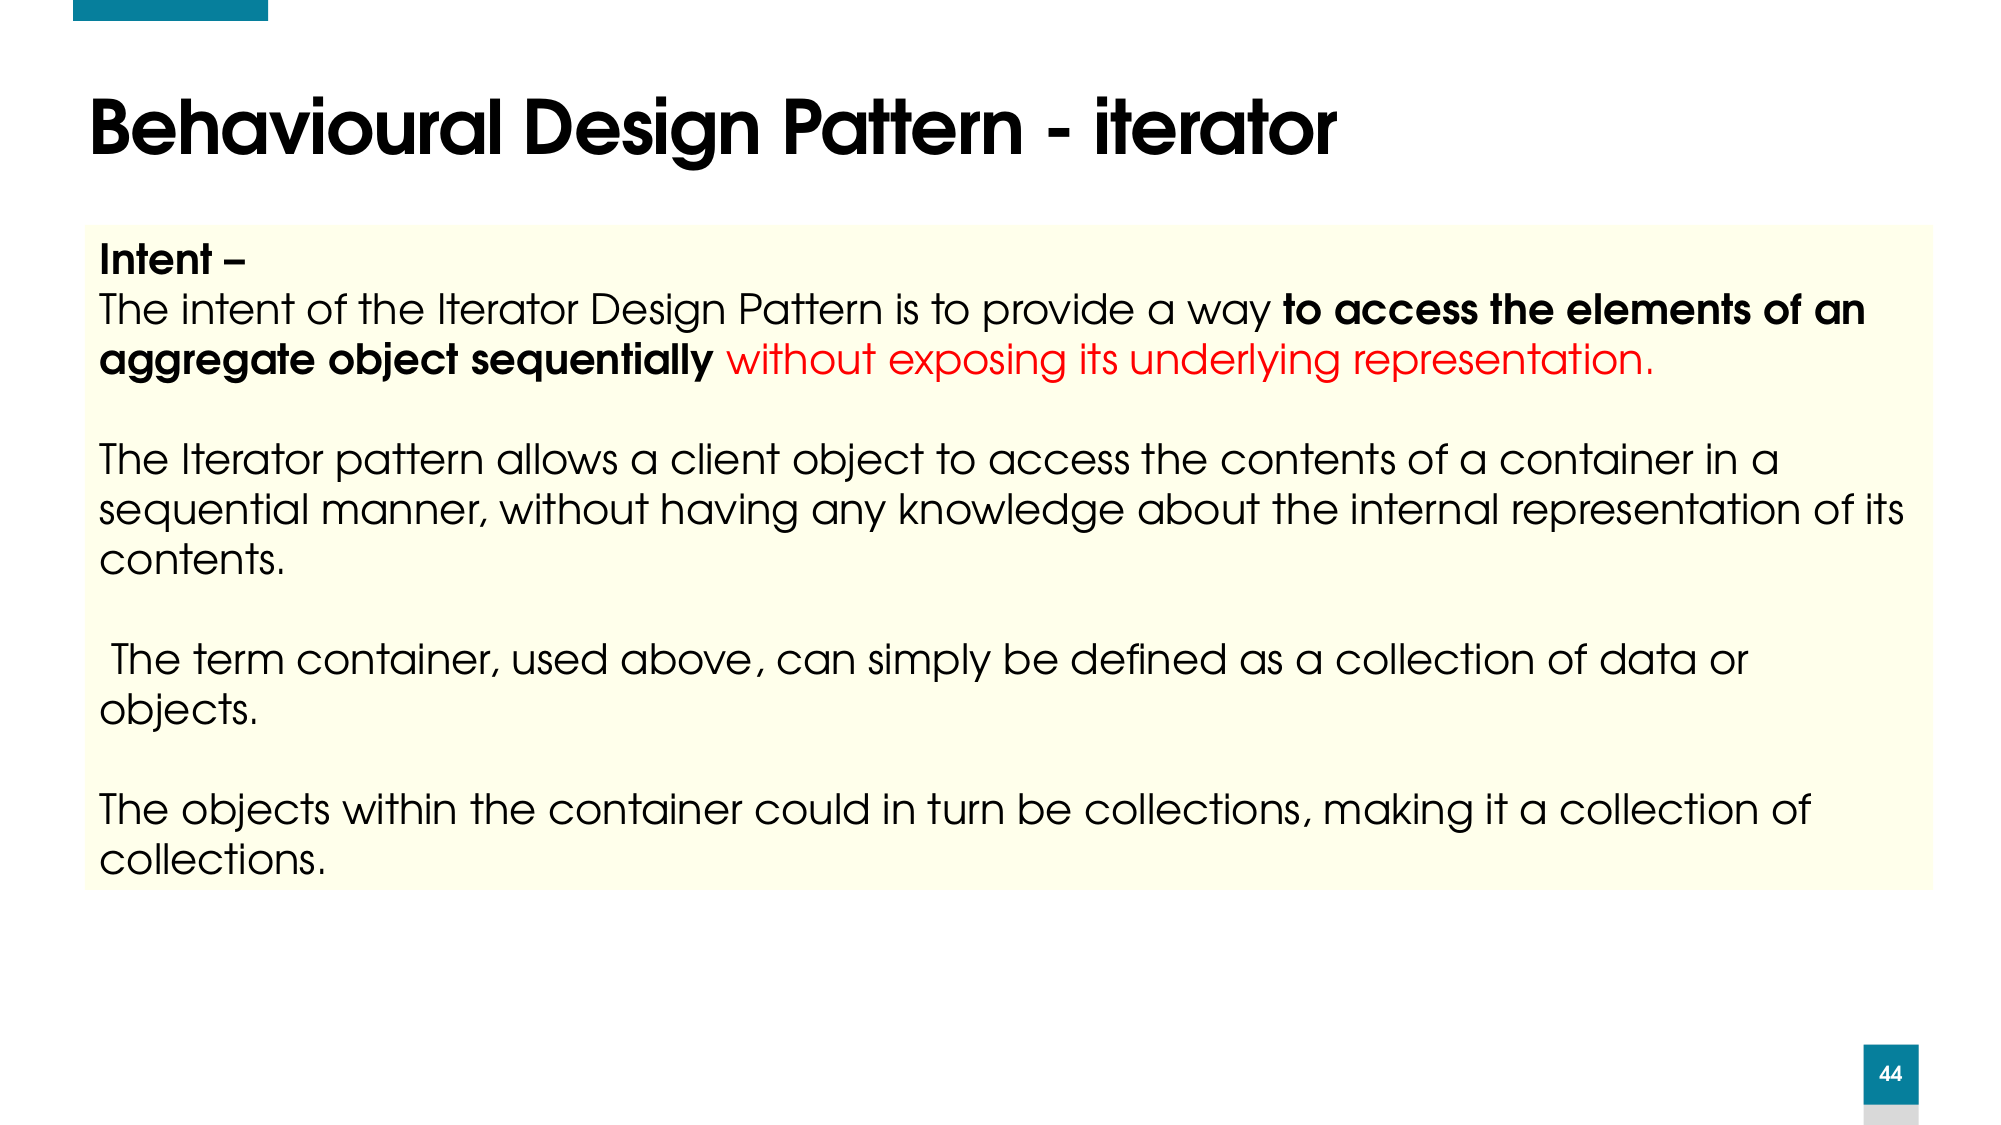

# Behavioural Design Pattern - iterator
Intent –
The intent of the Iterator Design Pattern is to provide a way to access the elements of an aggregate object sequentially without exposing its underlying representation.

The Iterator pattern allows a client object to access the contents of a container in a sequential manner, without having any knowledge about the internal representation of its contents.

 The term container, used above, can simply be defined as a collection of data or objects.

The objects within the container could in turn be collections, making it a collection of collections.